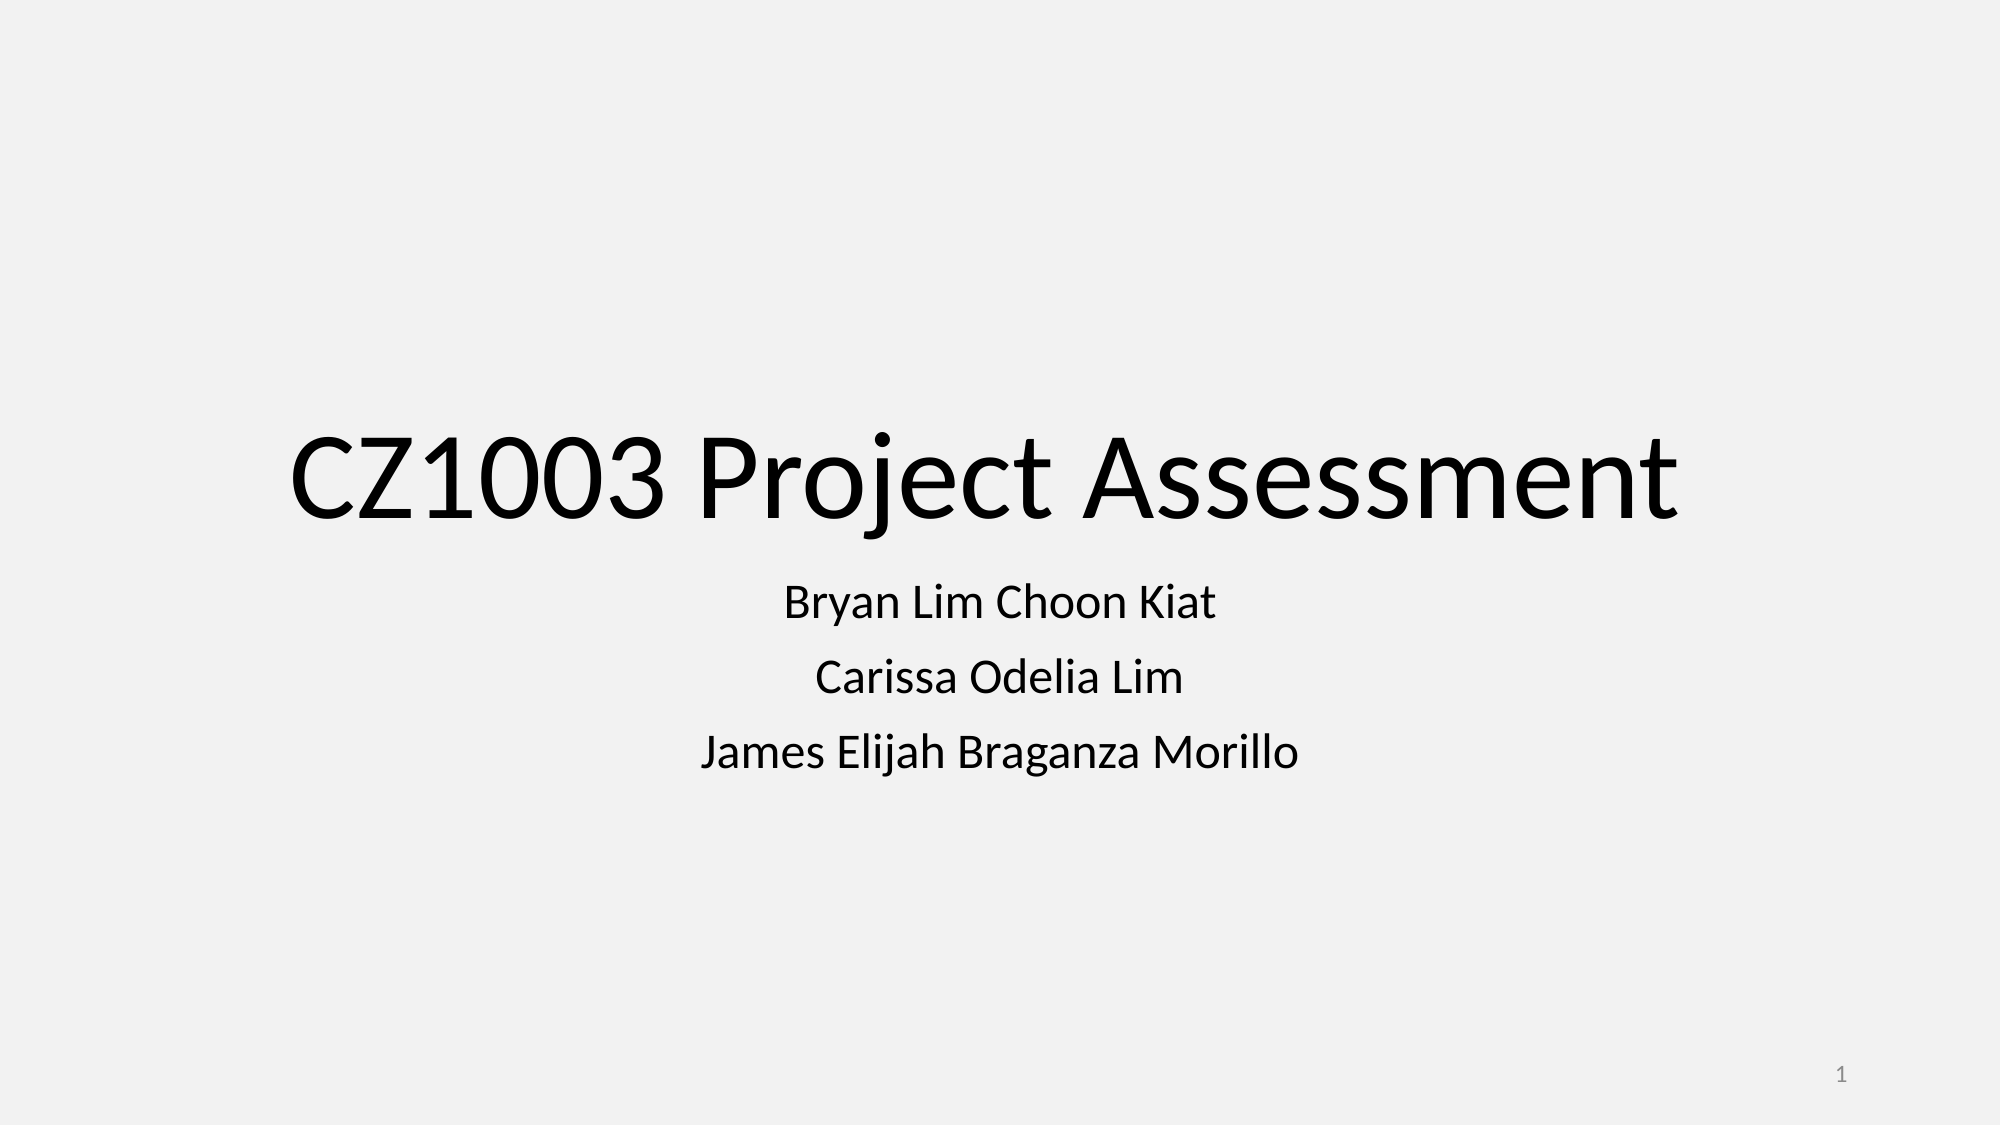

# CZ1003 Project Assessment
Bryan Lim Choon Kiat
Carissa Odelia Lim
James Elijah Braganza Morillo

1